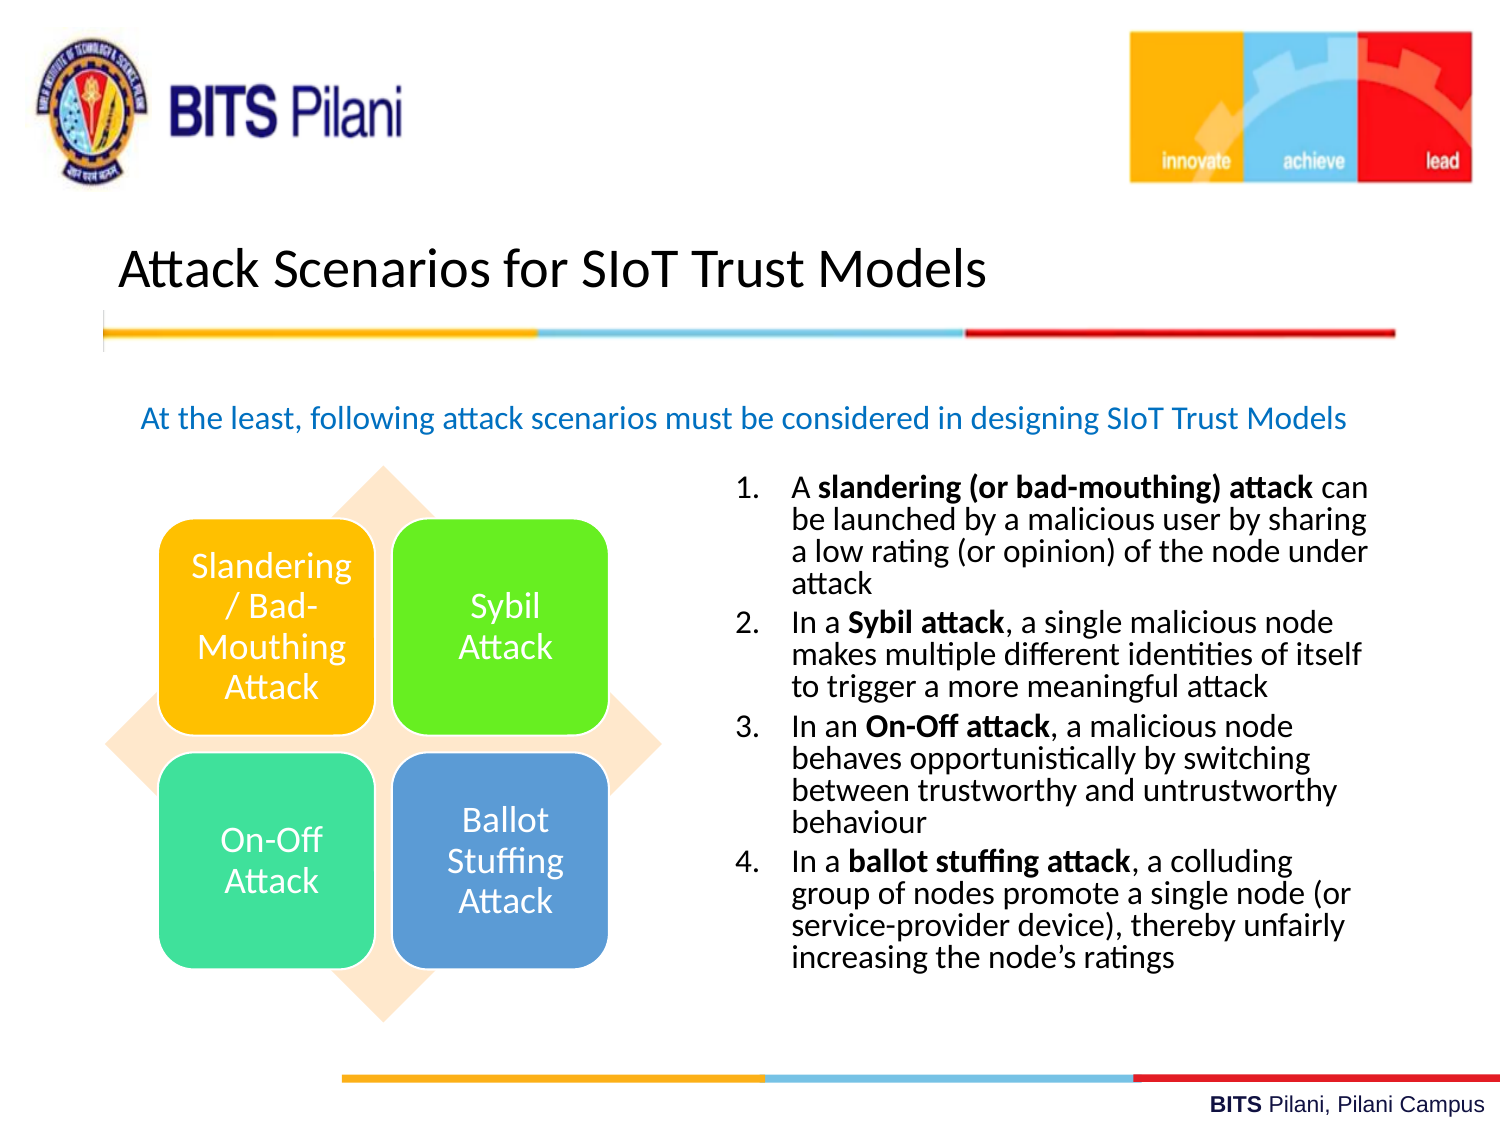

# Attack Scenarios for SIoT Trust Models
At the least, following attack scenarios must be considered in designing SIoT Trust Models
Slandering / Bad-Mouthing Attack
Sybil Attack
On-Off Attack
Ballot Stuffing Attack
A slandering (or bad-mouthing) attack can be launched by a malicious user by sharing a low rating (or opinion) of the node under attack
In a Sybil attack, a single malicious node makes multiple different identities of itself to trigger a more meaningful attack
In an On-Off attack, a malicious node behaves opportunistically by switching between trustworthy and untrustworthy behaviour
In a ballot stuffing attack, a colluding group of nodes promote a single node (or service-provider device), thereby unfairly increasing the node’s ratings